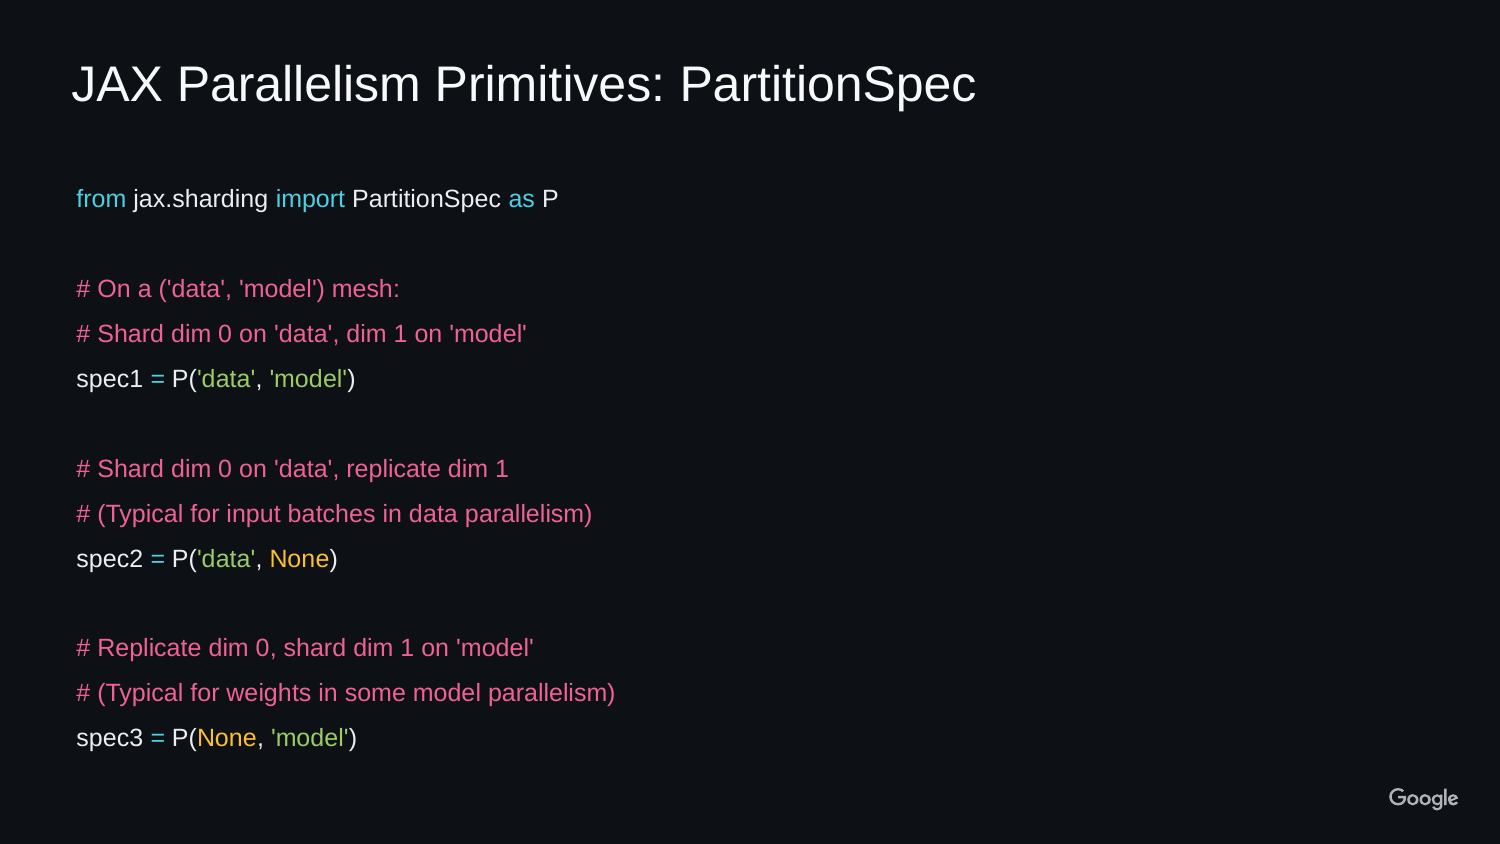

JAX Parallelism Primitives: PartitionSpec
from jax.sharding import PartitionSpec as P

# On a ('data', 'model') mesh:
# Shard dim 0 on 'data', dim 1 on 'model'
spec1 = P('data', 'model')

# Shard dim 0 on 'data', replicate dim 1
# (Typical for input batches in data parallelism)
spec2 = P('data', None)

# Replicate dim 0, shard dim 1 on 'model'
# (Typical for weights in some model parallelism)
spec3 = P(None, 'model')